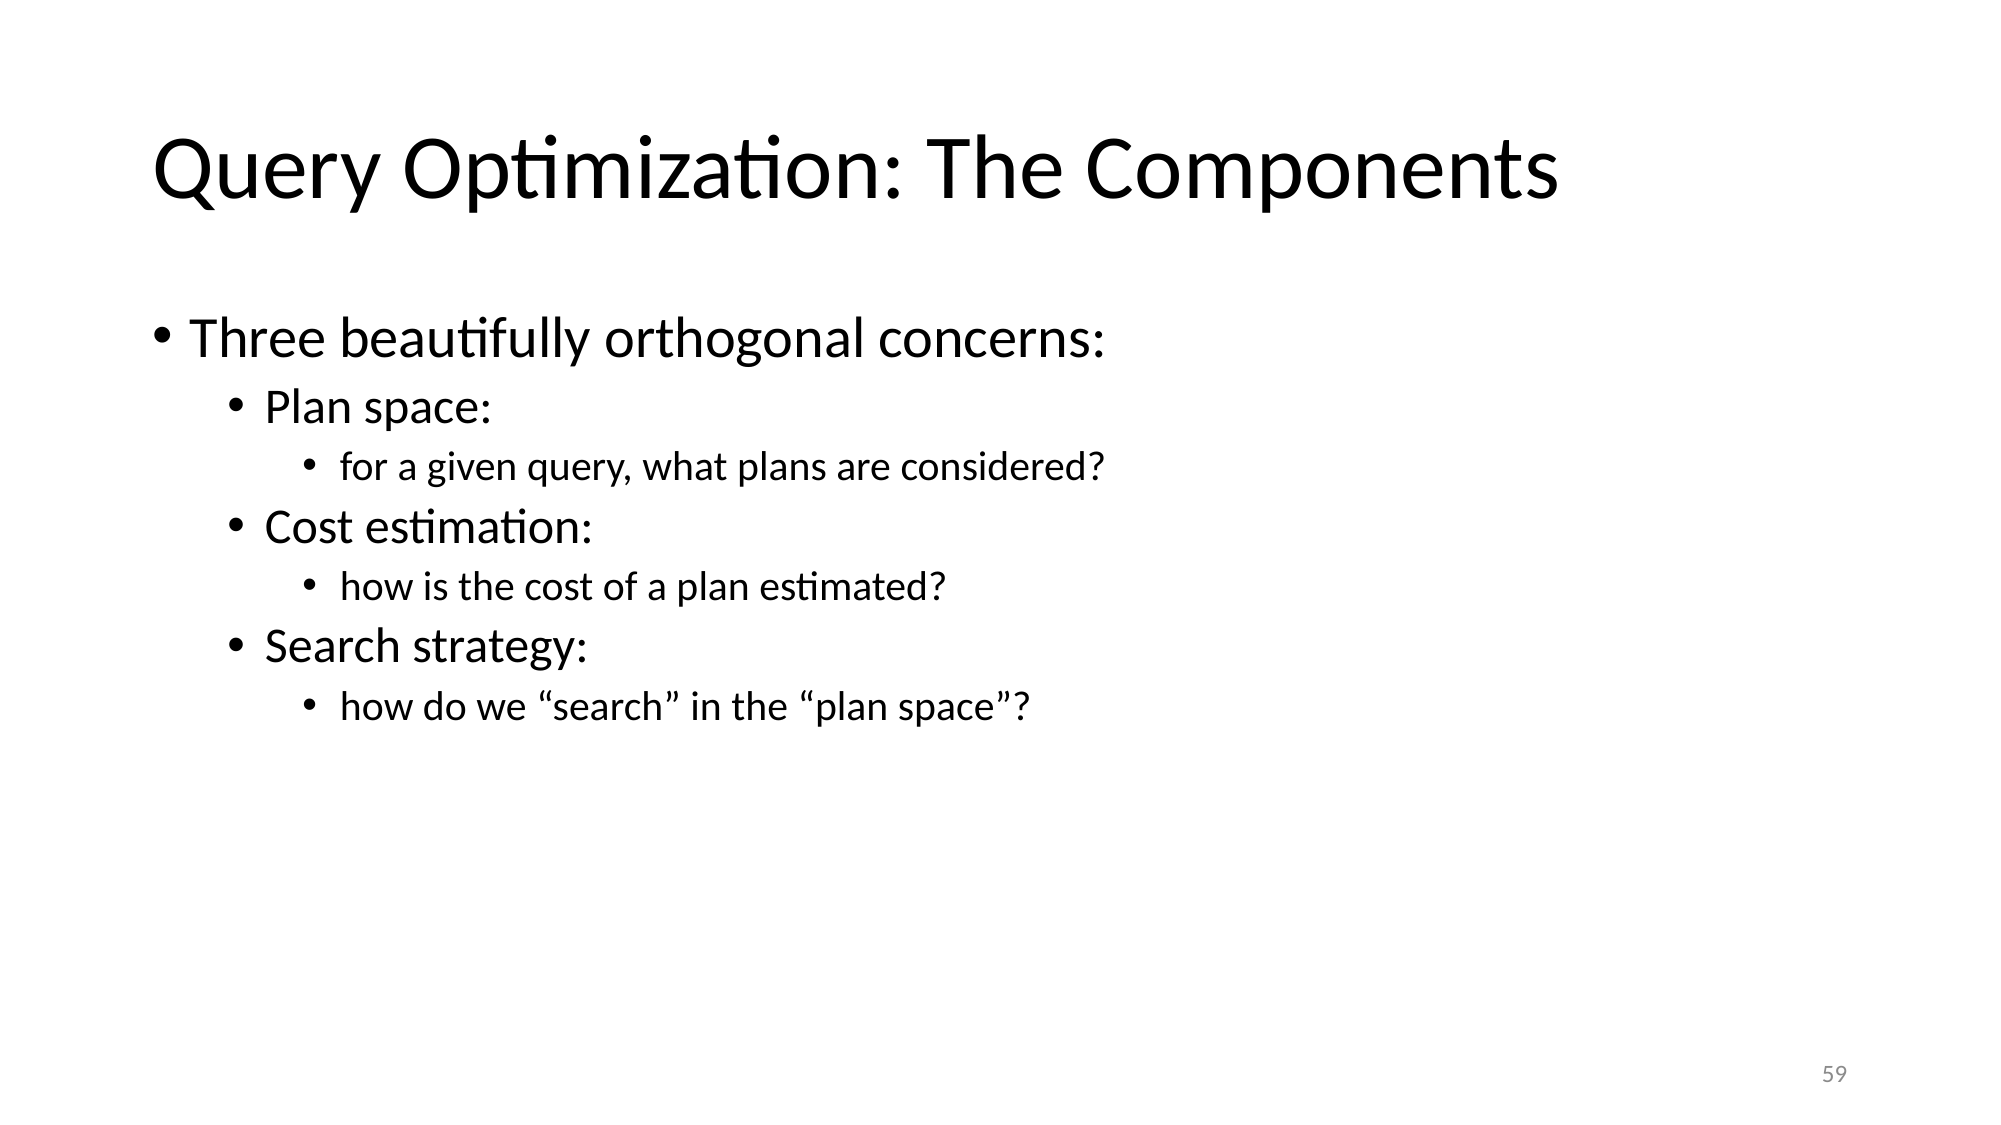

# Query Optimization: The Components
Three beautifully orthogonal concerns:
Plan space:
for a given query, what plans are considered?
Cost estimation:
how is the cost of a plan estimated?
Search strategy:
how do we “search” in the “plan space”?
59